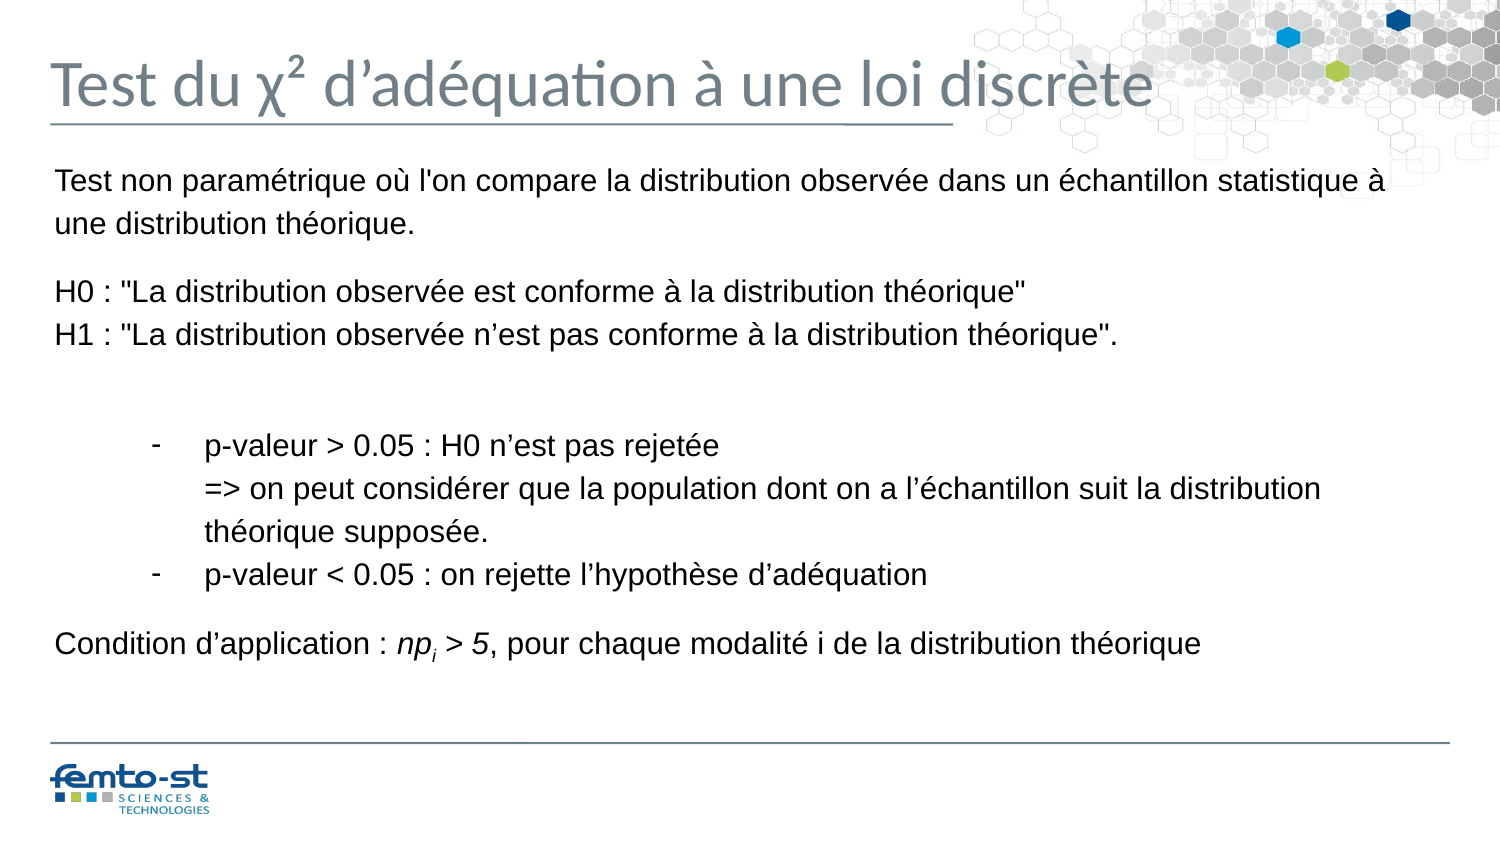

Test du χ² d’adéquation à une loi discrète
Test non paramétrique où l'on compare la distribution observée dans un échantillon statistique à une distribution théorique.
H0 : "La distribution observée est conforme à la distribution théorique"
H1 : "La distribution observée n’est pas conforme à la distribution théorique".
p-valeur > 0.05 : H0 n’est pas rejetée
=> on peut considérer que la population dont on a l’échantillon suit la distribution théorique supposée.
p-valeur < 0.05 : on rejette l’hypothèse d’adéquation
Condition d’application : npi > 5, pour chaque modalité i de la distribution théorique